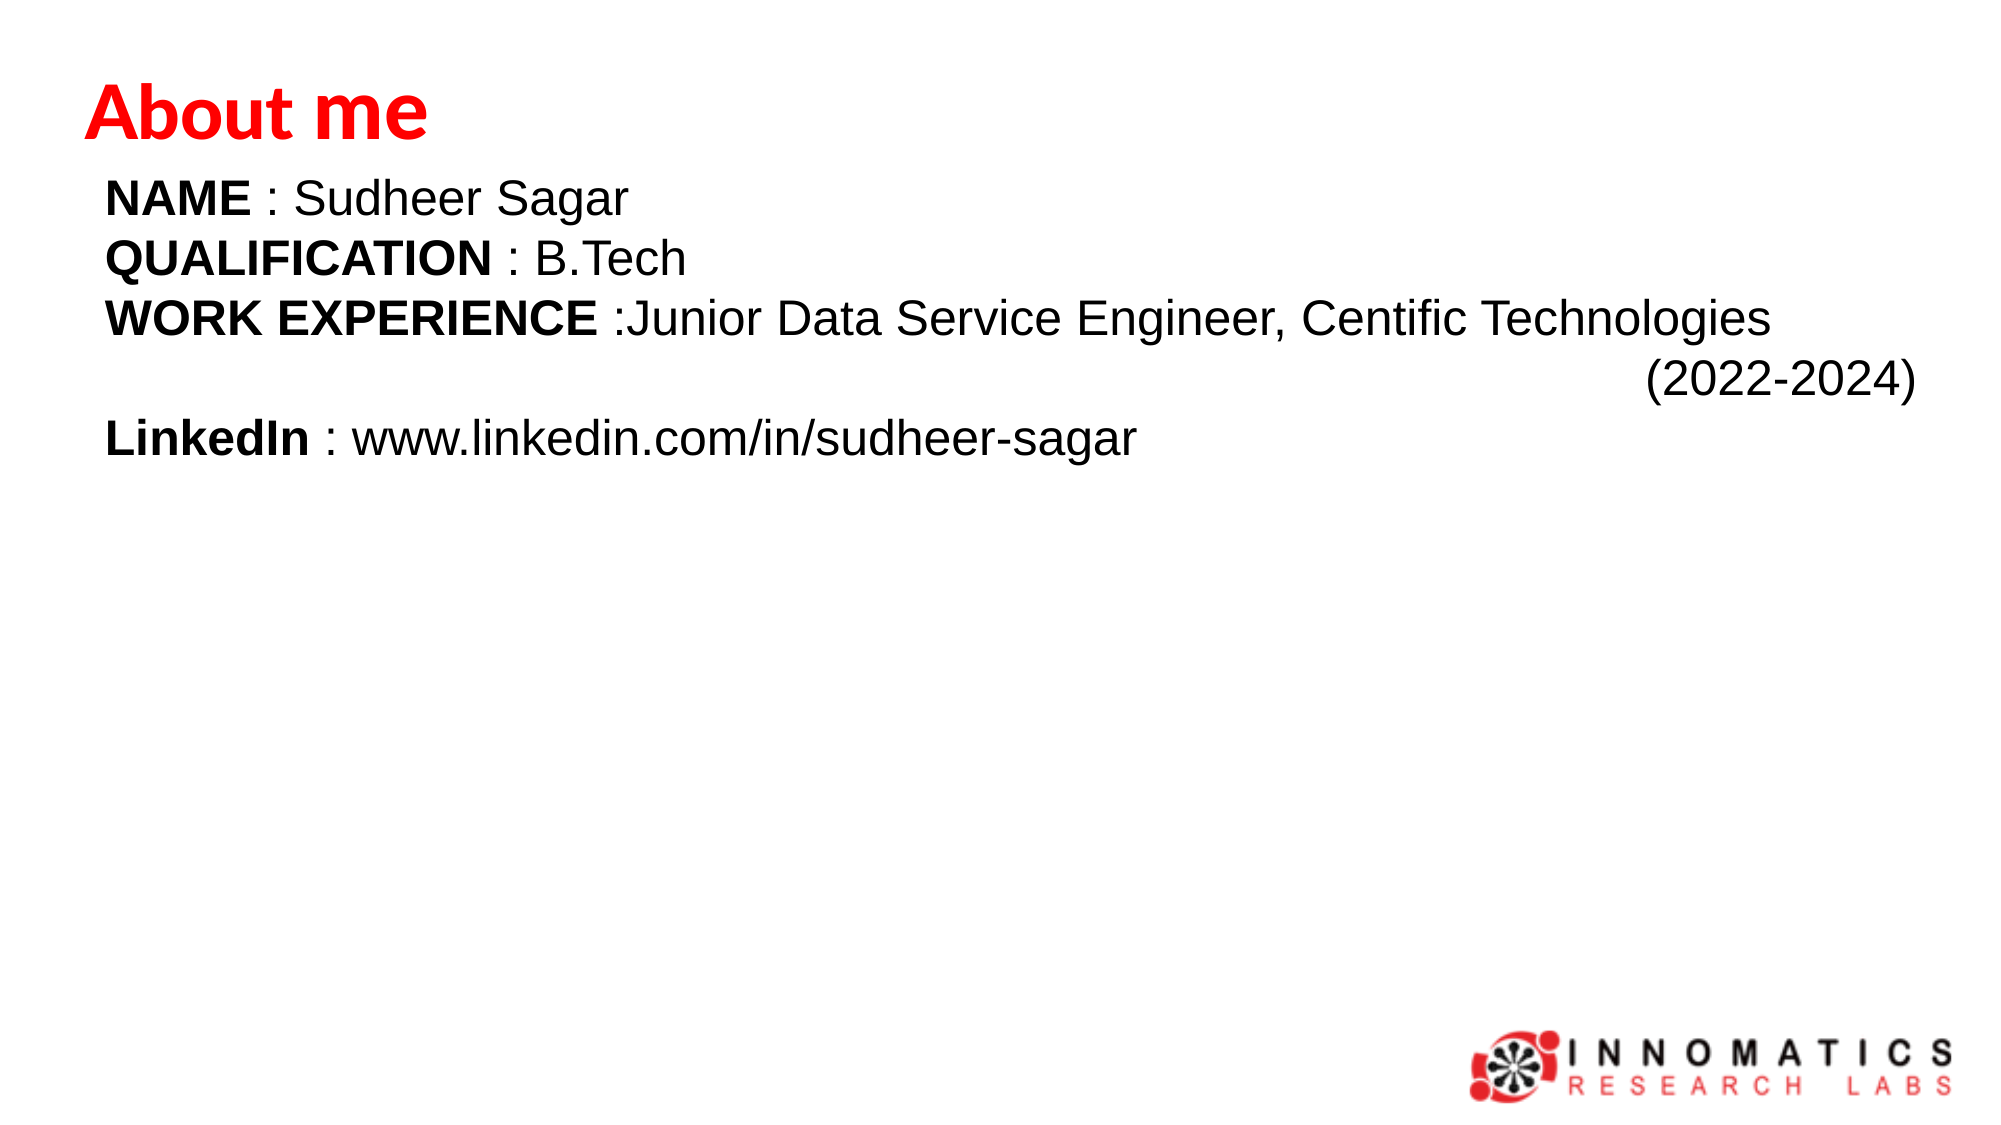

About me
NAME : Sudheer Sagar
QUALIFICATION : B.Tech
WORK EXPERIENCE :Junior Data Service Engineer, Centific Technologies
(2022-2024)
LinkedIn : www.linkedin.com/in/sudheer-sagar
Background? (B-tech or M-tech)
Why you want to learn Data Science
Any work experience
Share your LinkedIn and GitHub profile URLs